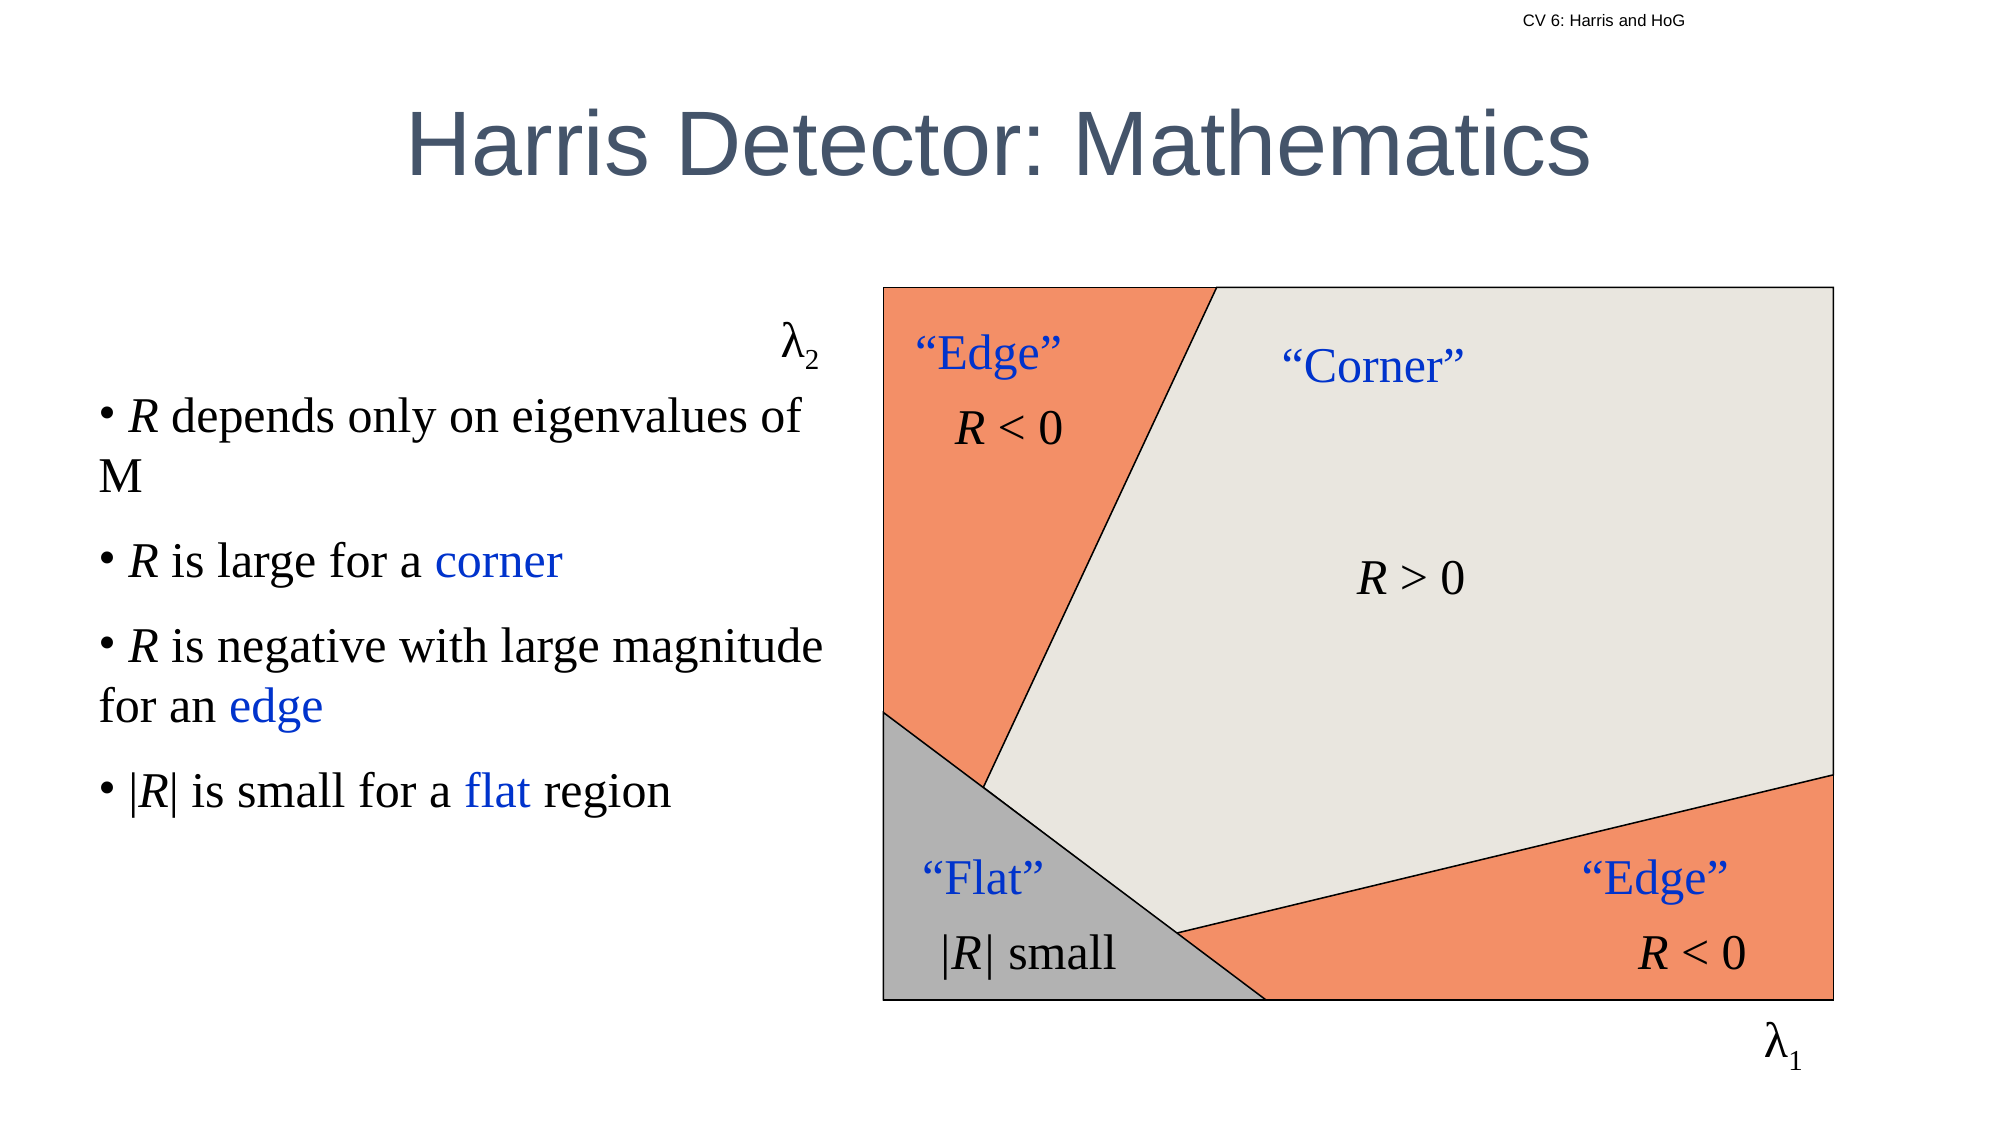

# Harris Detector: Mathematics

λ2
“Edge”
“Corner”
 R depends only on eigenvalues of M
 R is large for a corner
 R is negative with large magnitude for an edge
 |R| is small for a flat region
R < 0
R > 0

“Flat”
“Edge”
|R| small
R < 0
λ1